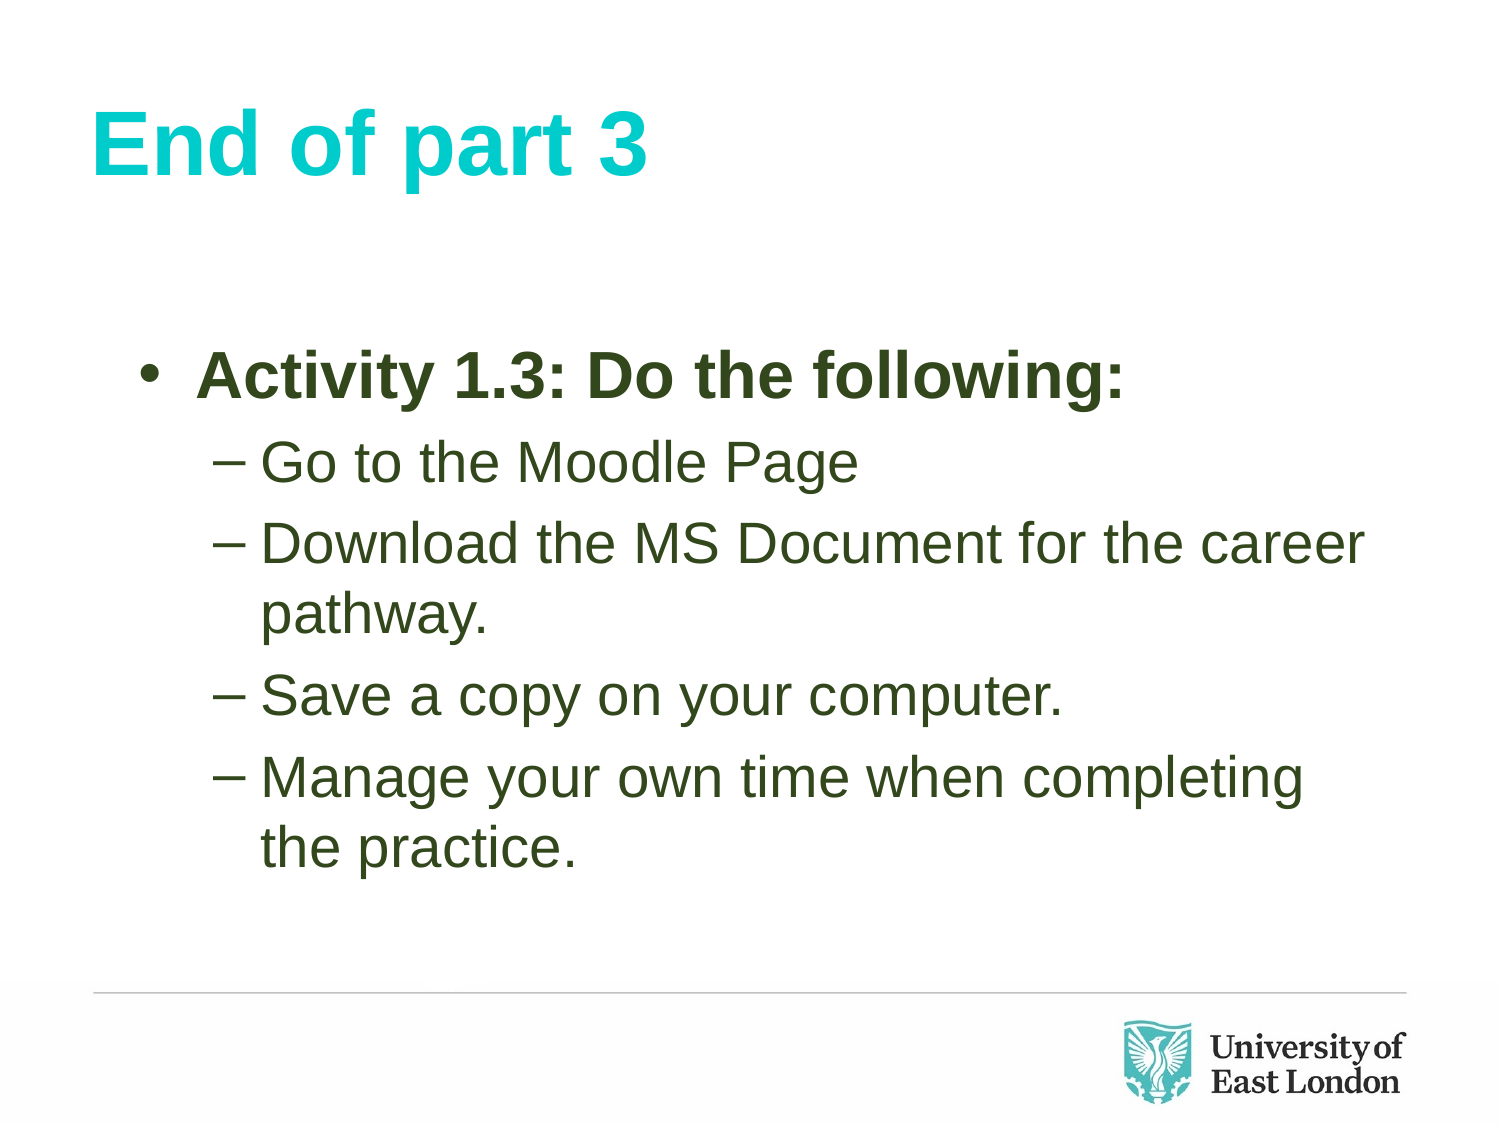

# End of part 3
Activity 1.3: Do the following:
Go to the Moodle Page
Download the MS Document for the career pathway.
Save a copy on your computer.
Manage your own time when completing the practice.